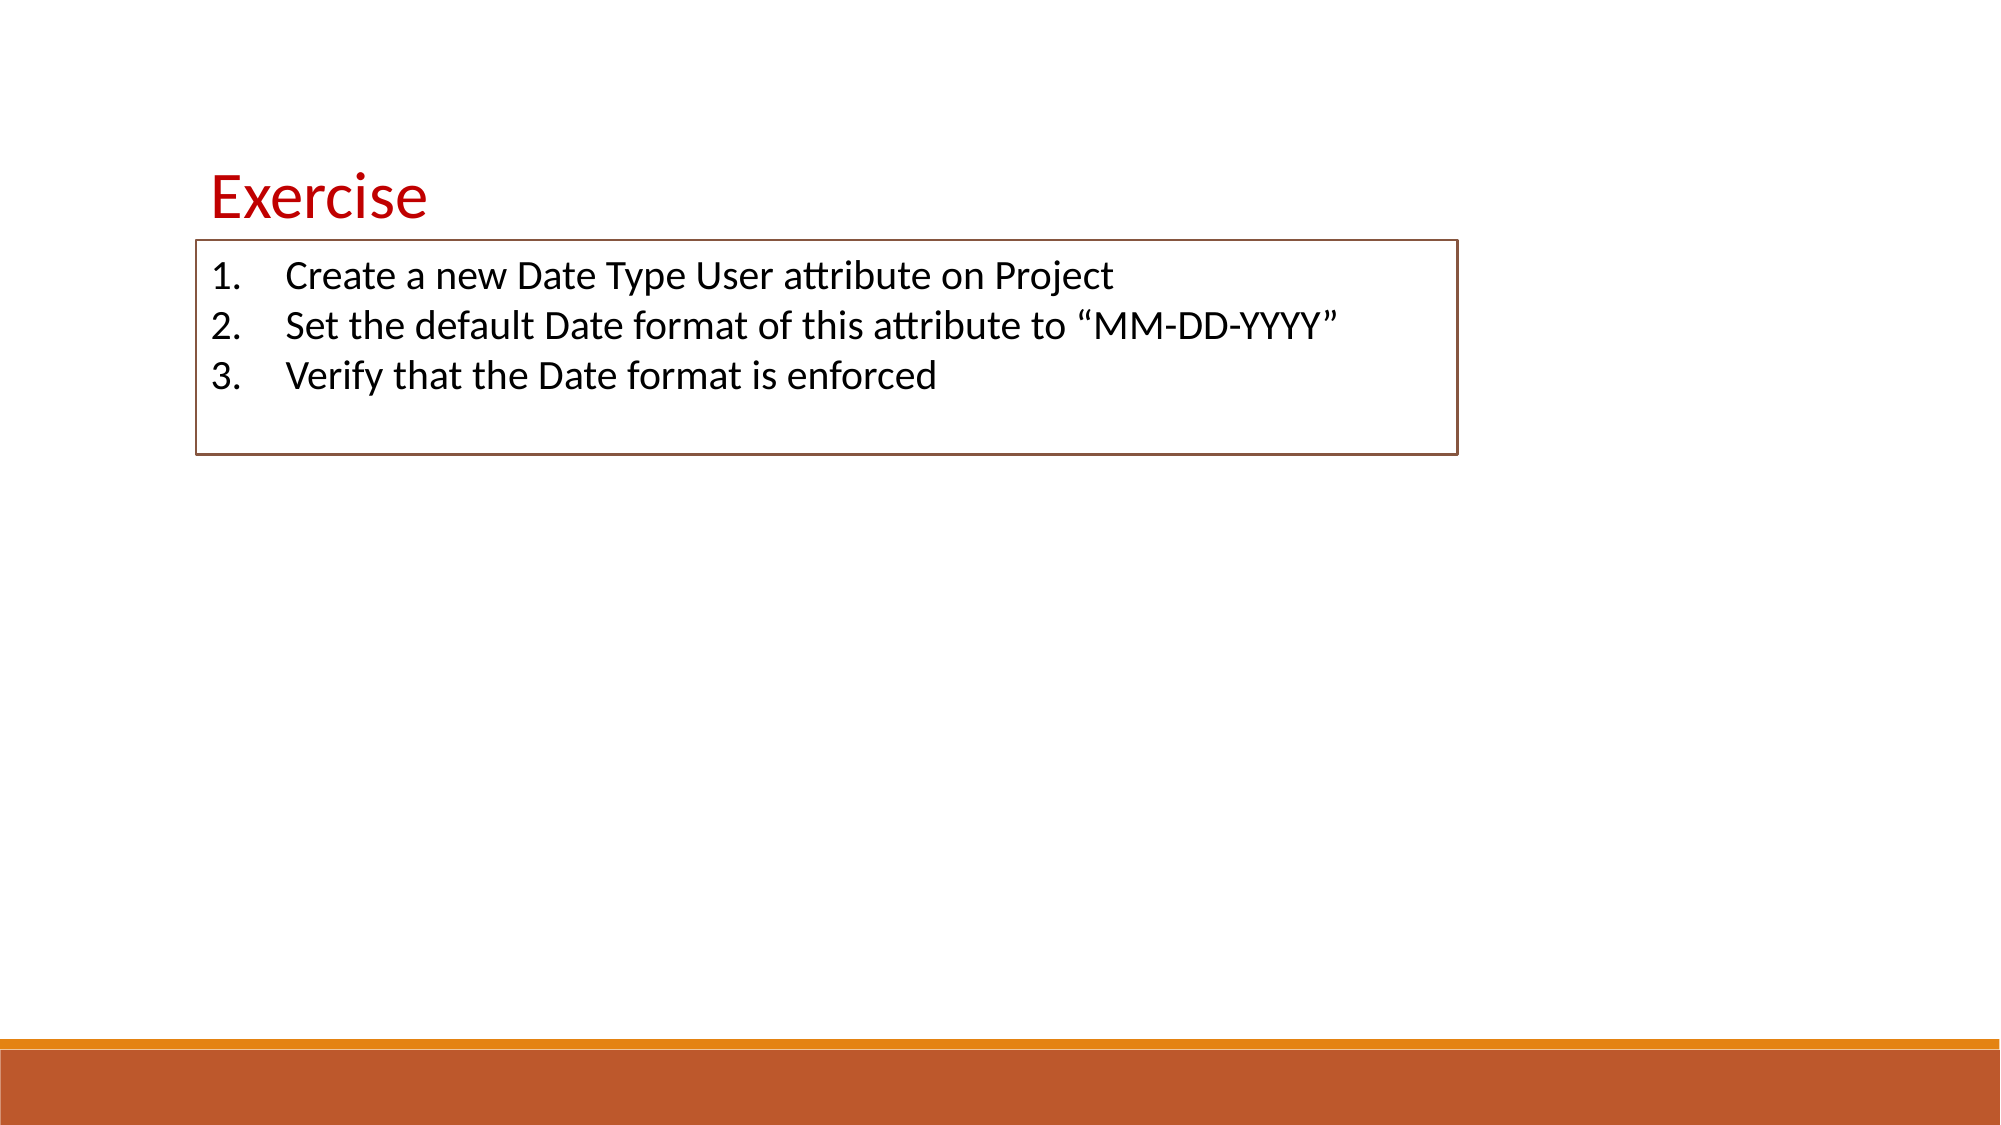

Exercise
Create a new Date Type User attribute on Project
Set the default Date format of this attribute to “MM-DD-YYYY”
Verify that the Date format is enforced